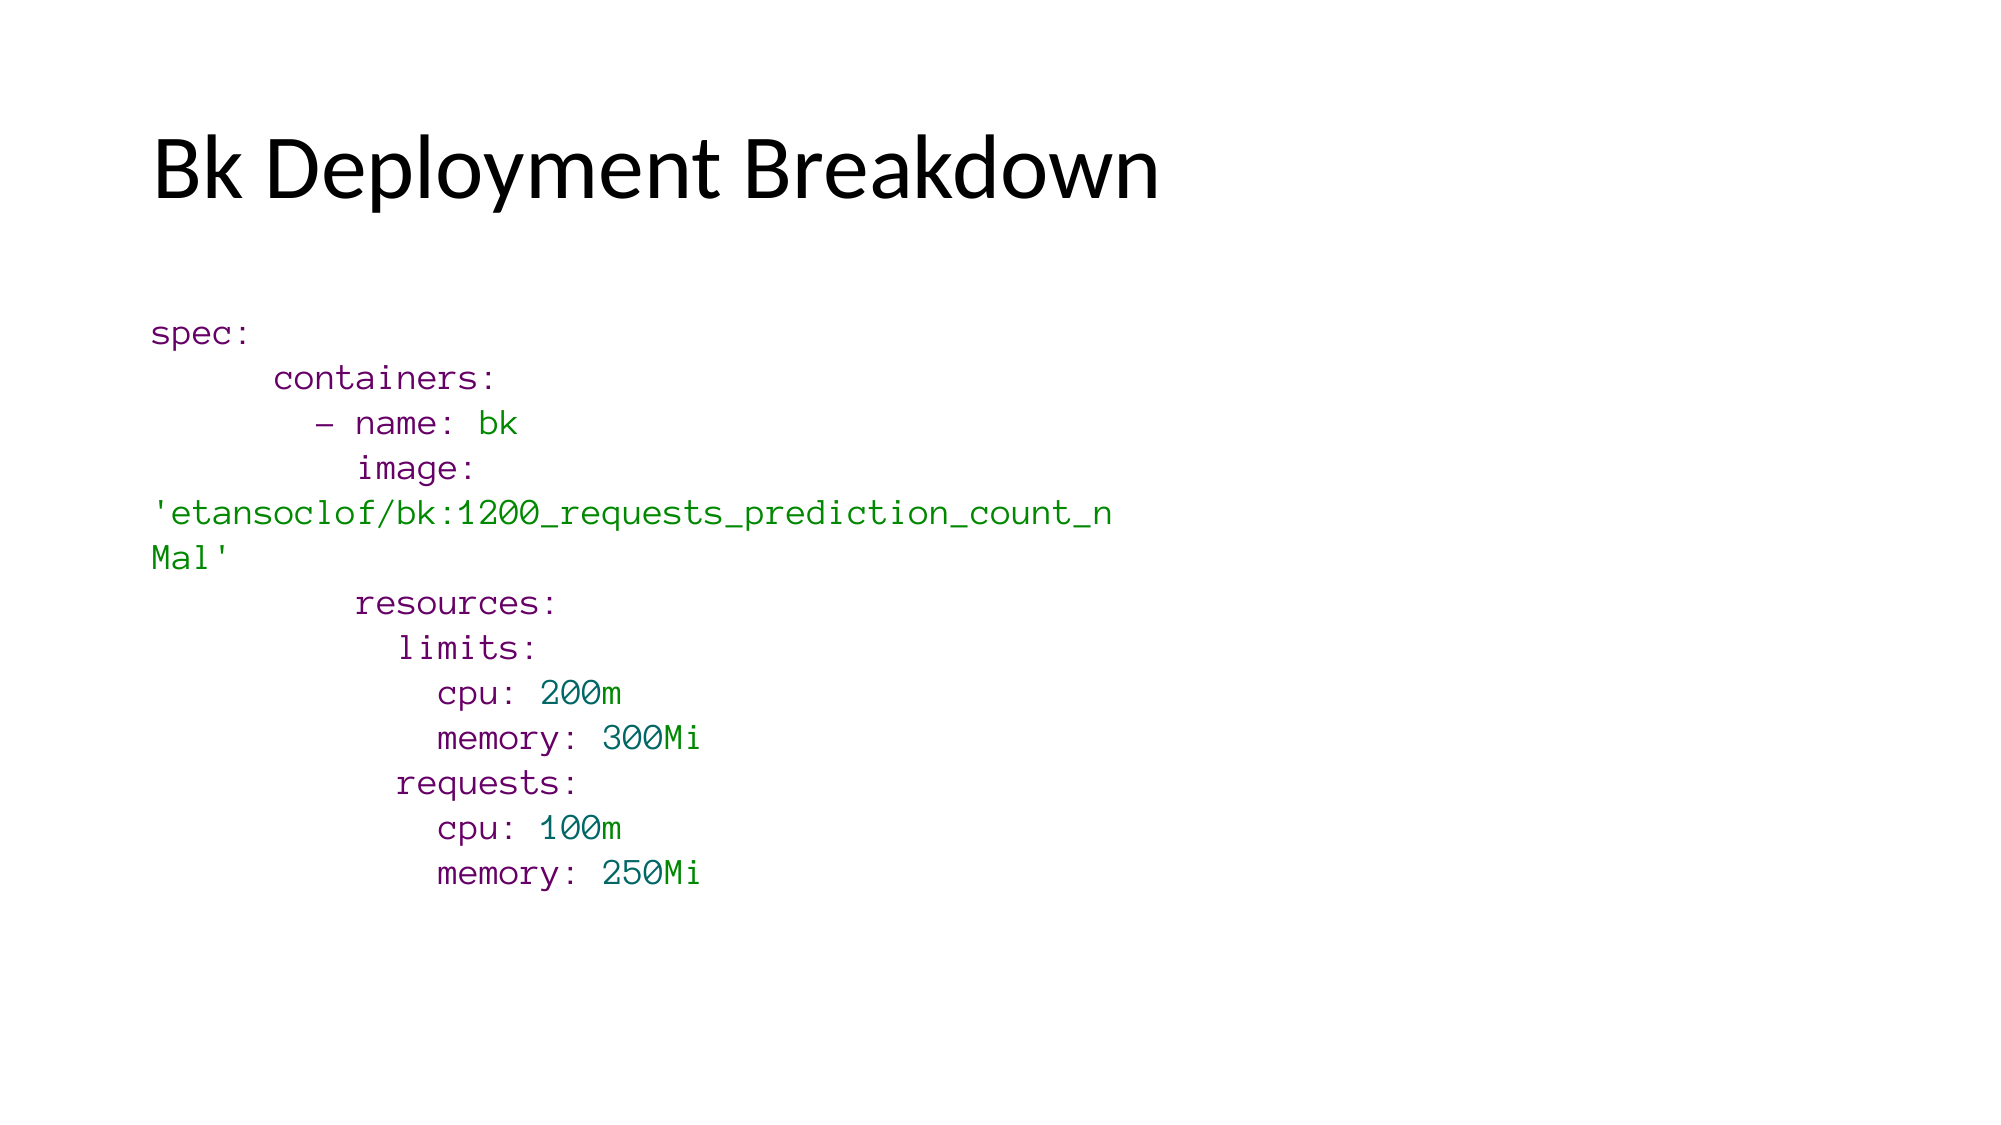

# Bk Deployment Breakdown
spec:
      containers:
        - name: bk
          image: 'etansoclof/bk:1200_requests_prediction_count_nMal'
          resources:
            limits:
              cpu: 200m
              memory: 300Mi
            requests:
              cpu: 100m
              memory: 250Mi